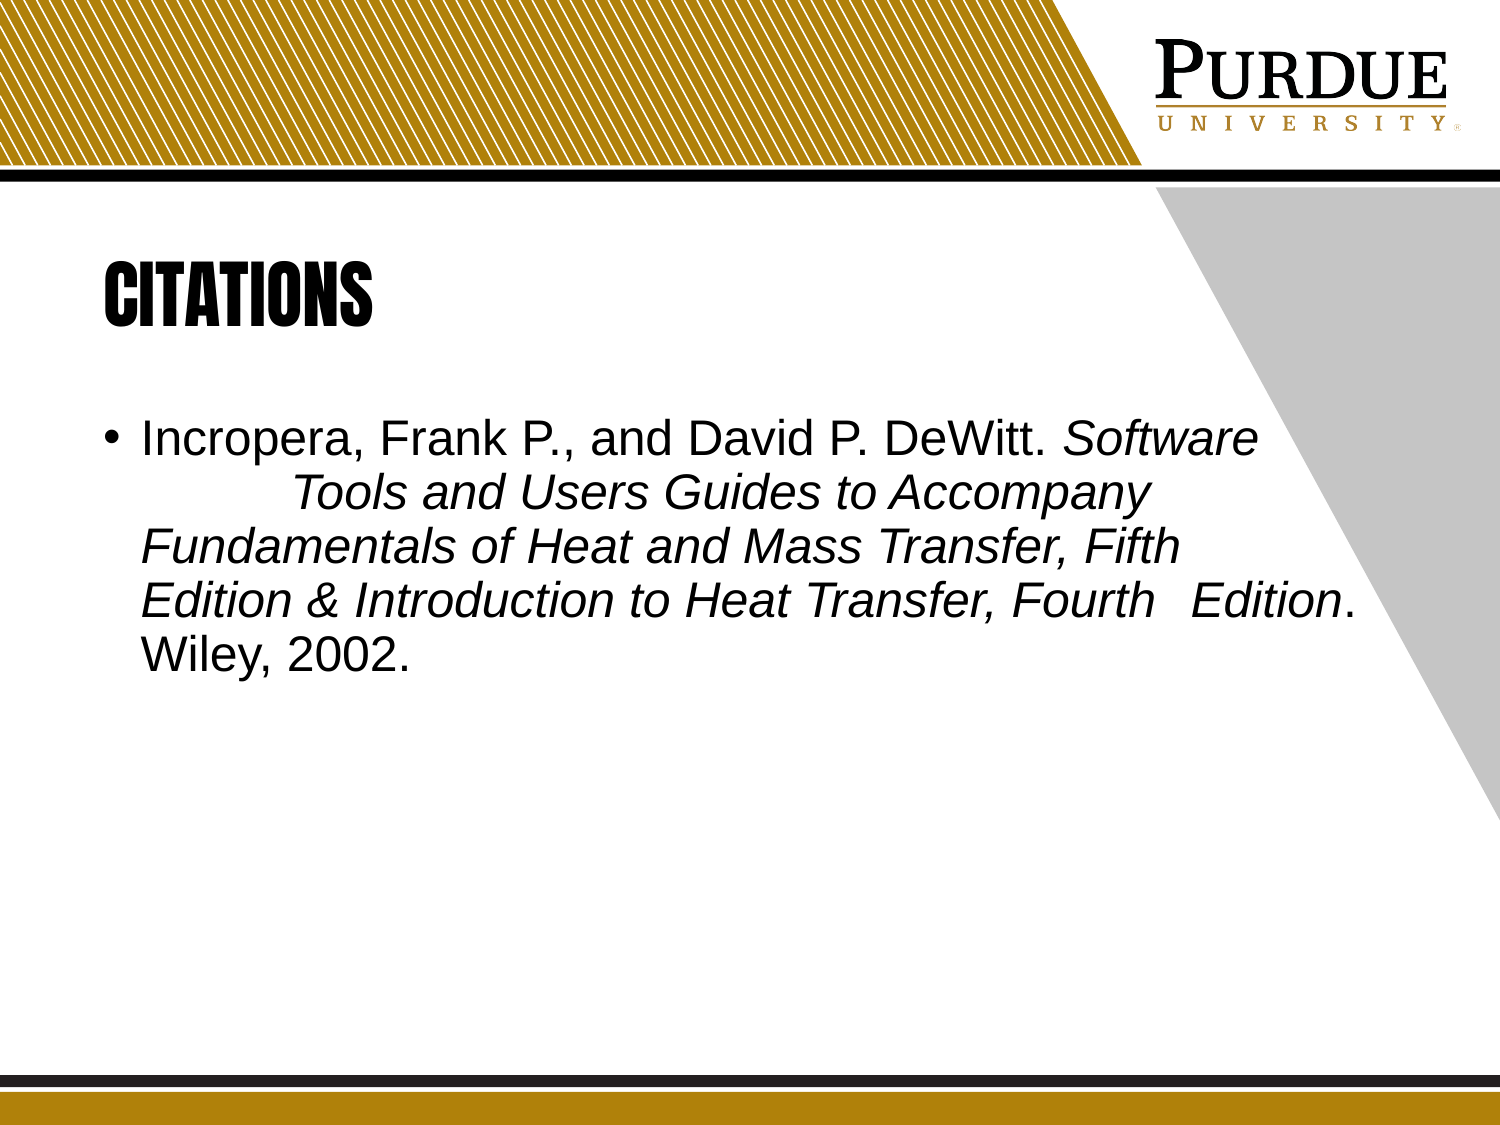

# Citations
Incropera, Frank P., and David P. DeWitt. Software 		Tools and Users Guides to Accompany 	Fundamentals of Heat and Mass Transfer, Fifth 	Edition & Introduction to Heat Transfer, Fourth 	Edition. Wiley, 2002.